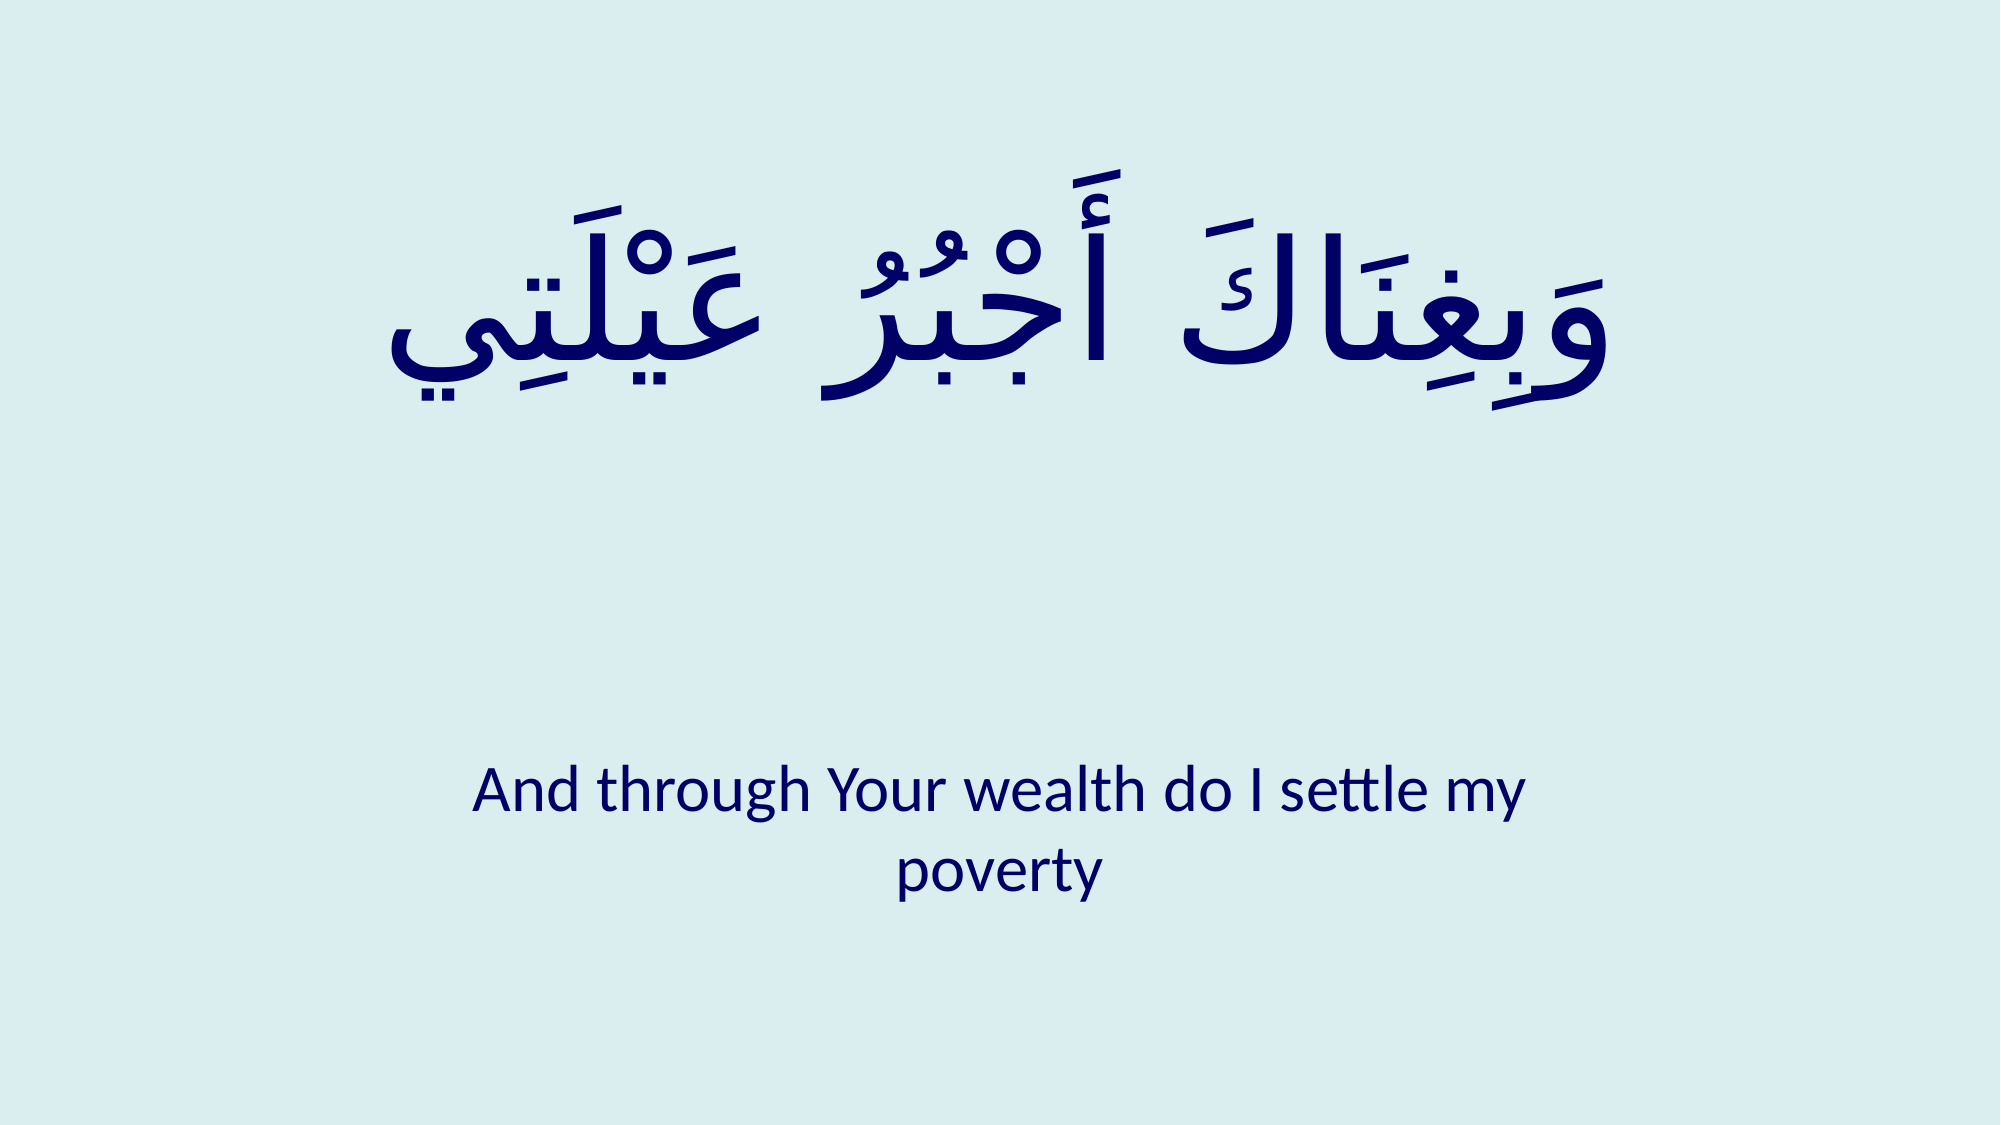

# وَبِغِنَاكَ أَجْبُرُ عَيْلَتِي
And through Your wealth do I settle my poverty